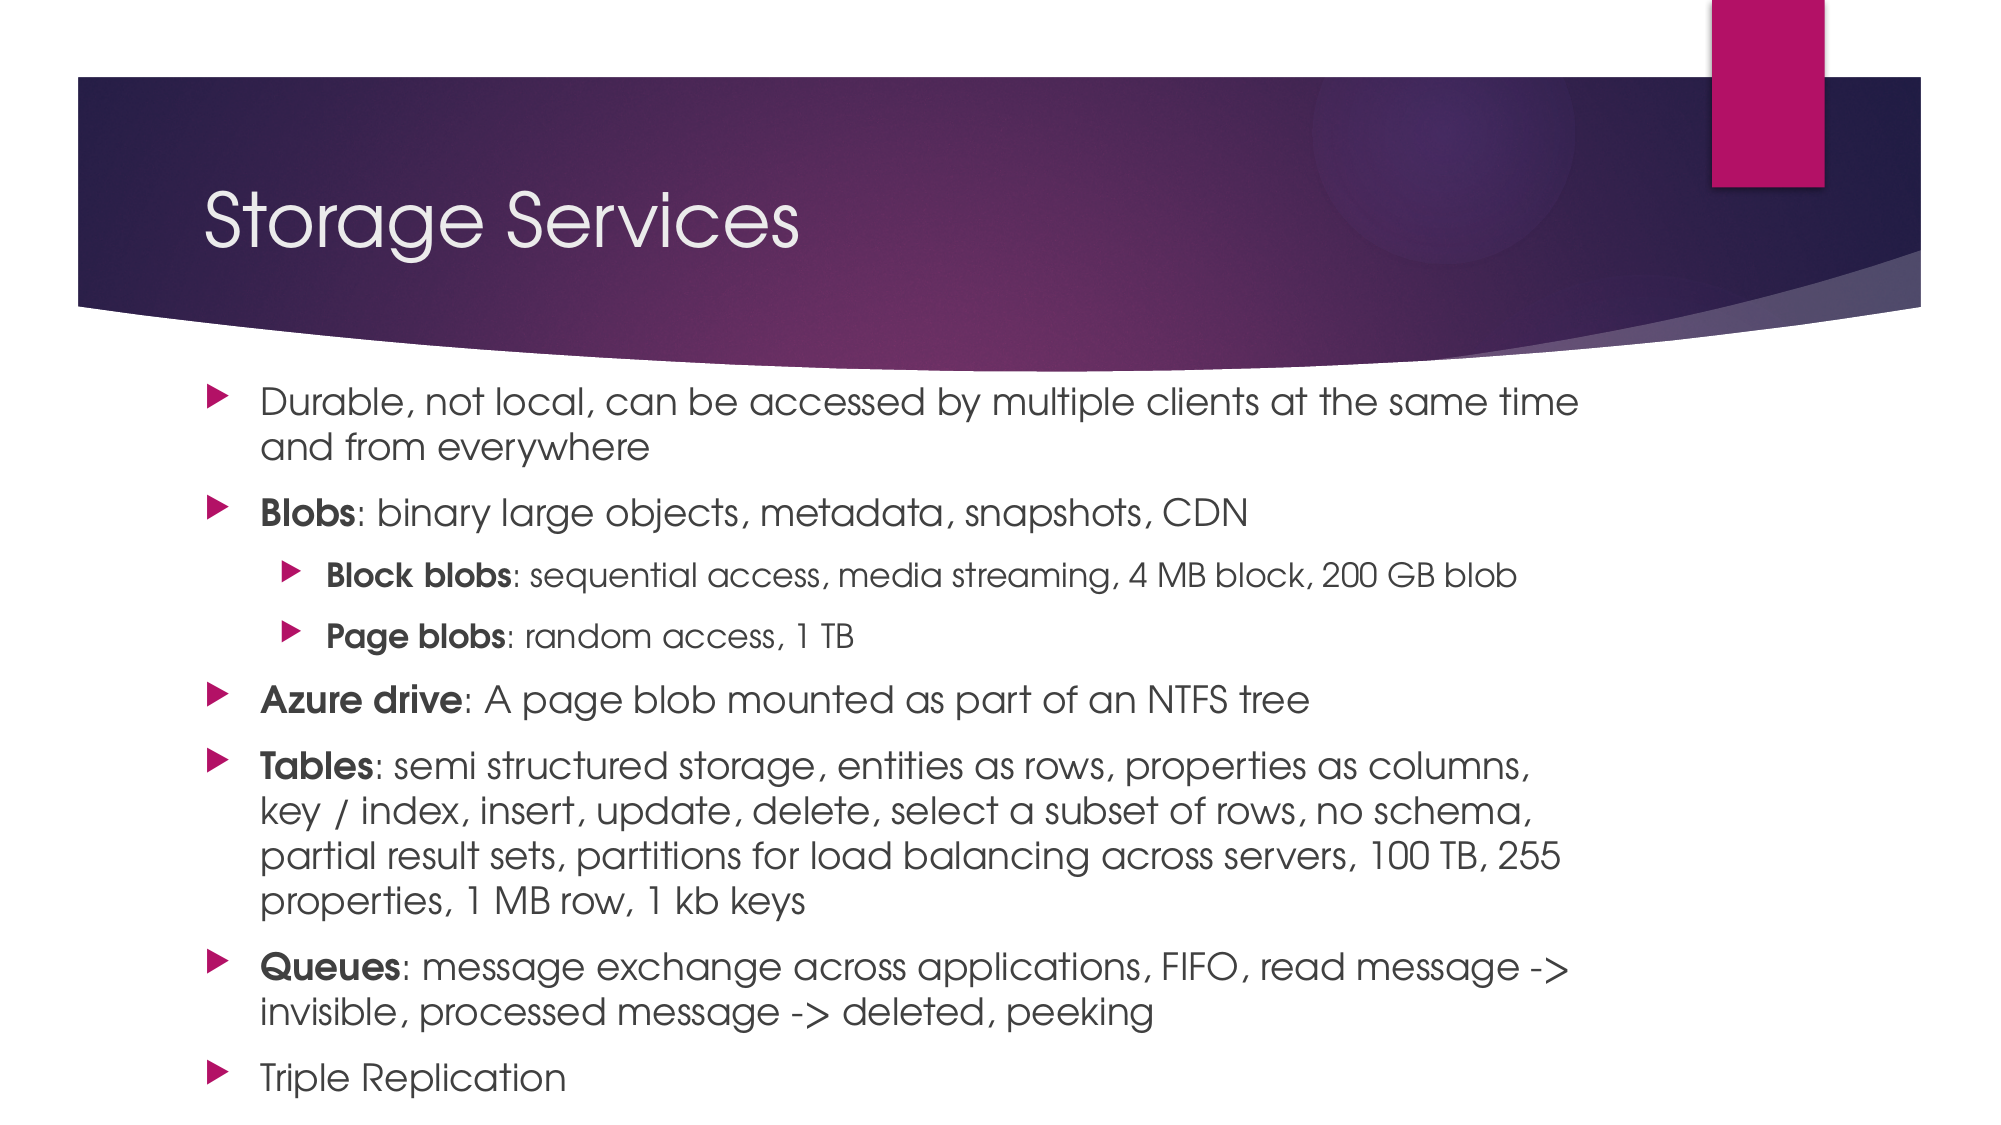

# Storage Services
Durable, not local, can be accessed by multiple clients at the same time and from everywhere
Blobs: binary large objects, metadata, snapshots, CDN
Block blobs: sequential access, media streaming, 4 MB block, 200 GB blob
Page blobs: random access, 1 TB
Azure drive: A page blob mounted as part of an NTFS tree
Tables: semi structured storage, entities as rows, properties as columns, key / index, insert, update, delete, select a subset of rows, no schema, partial result sets, partitions for load balancing across servers, 100 TB, 255 properties, 1 MB row, 1 kb keys
Queues: message exchange across applications, FIFO, read message -> invisible, processed message -> deleted, peeking
Triple Replication